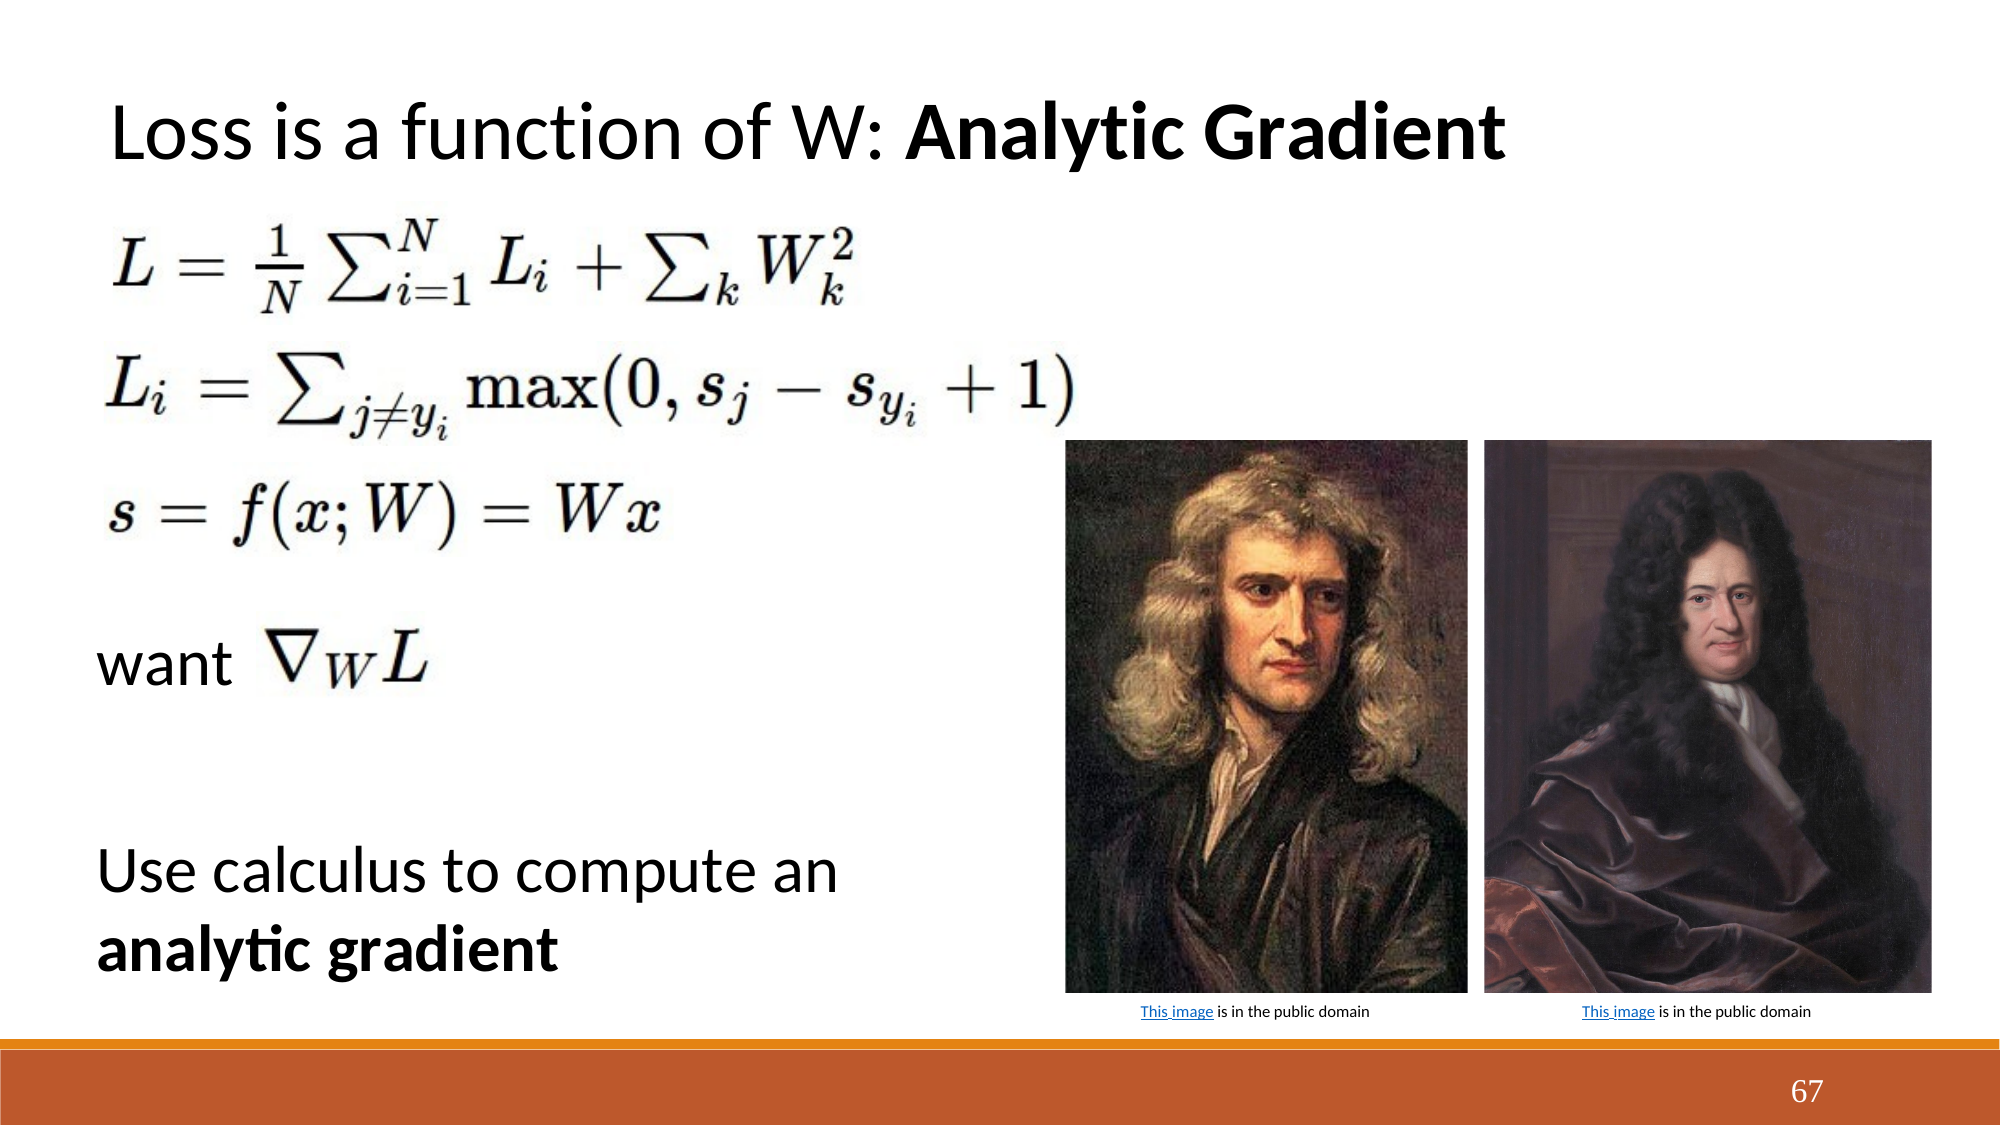

Loss is a function of W: Analytic Gradient

want

Use calculus to compute an
analytic gradient
This image is in the public domain
This image is in the public domain
67